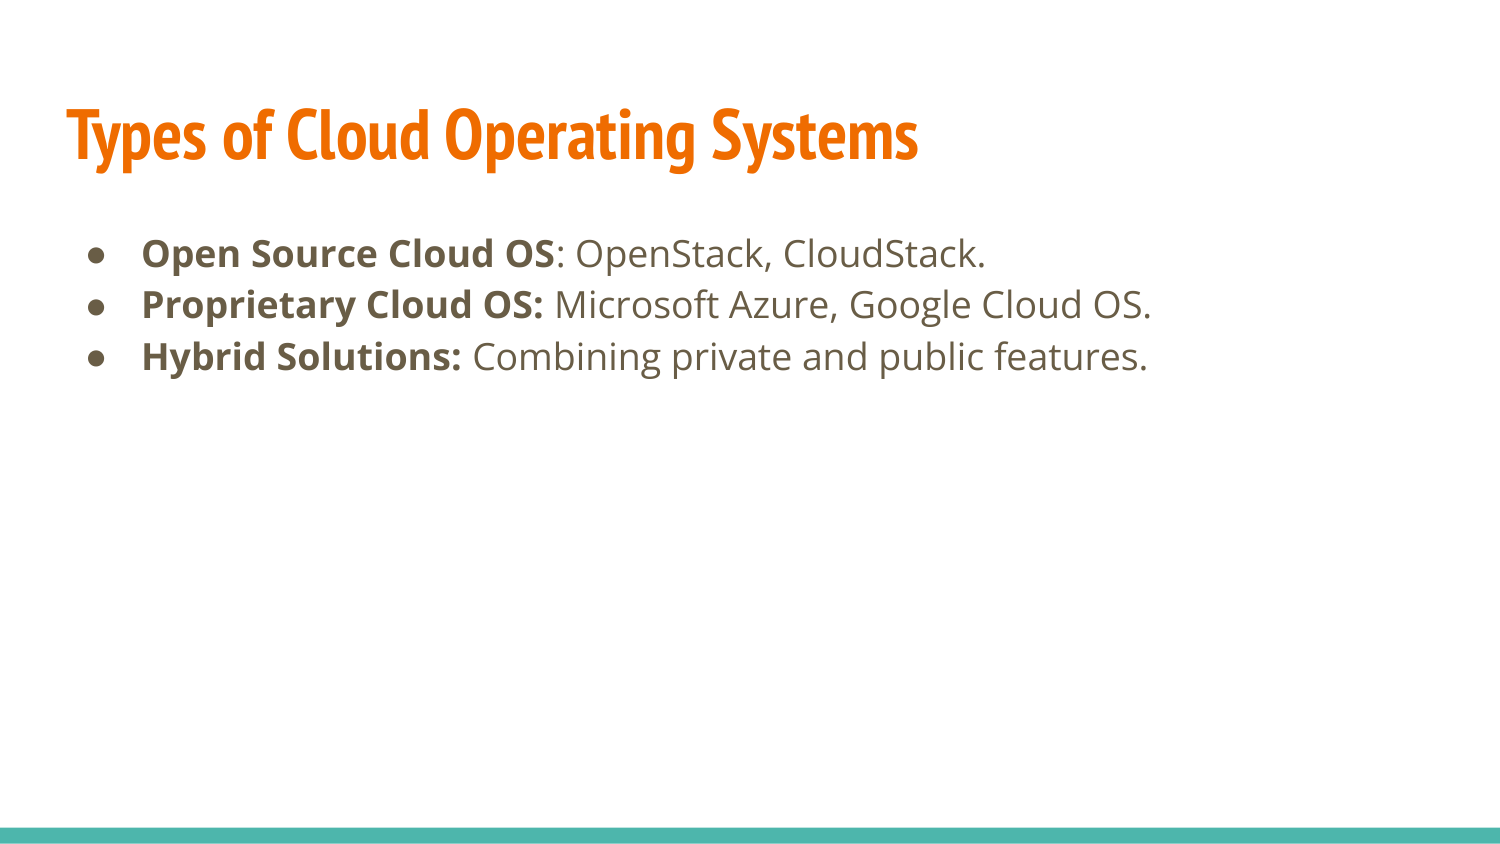

# Types of Cloud Operating Systems
Open Source Cloud OS: OpenStack, CloudStack.
Proprietary Cloud OS: Microsoft Azure, Google Cloud OS.
Hybrid Solutions: Combining private and public features.